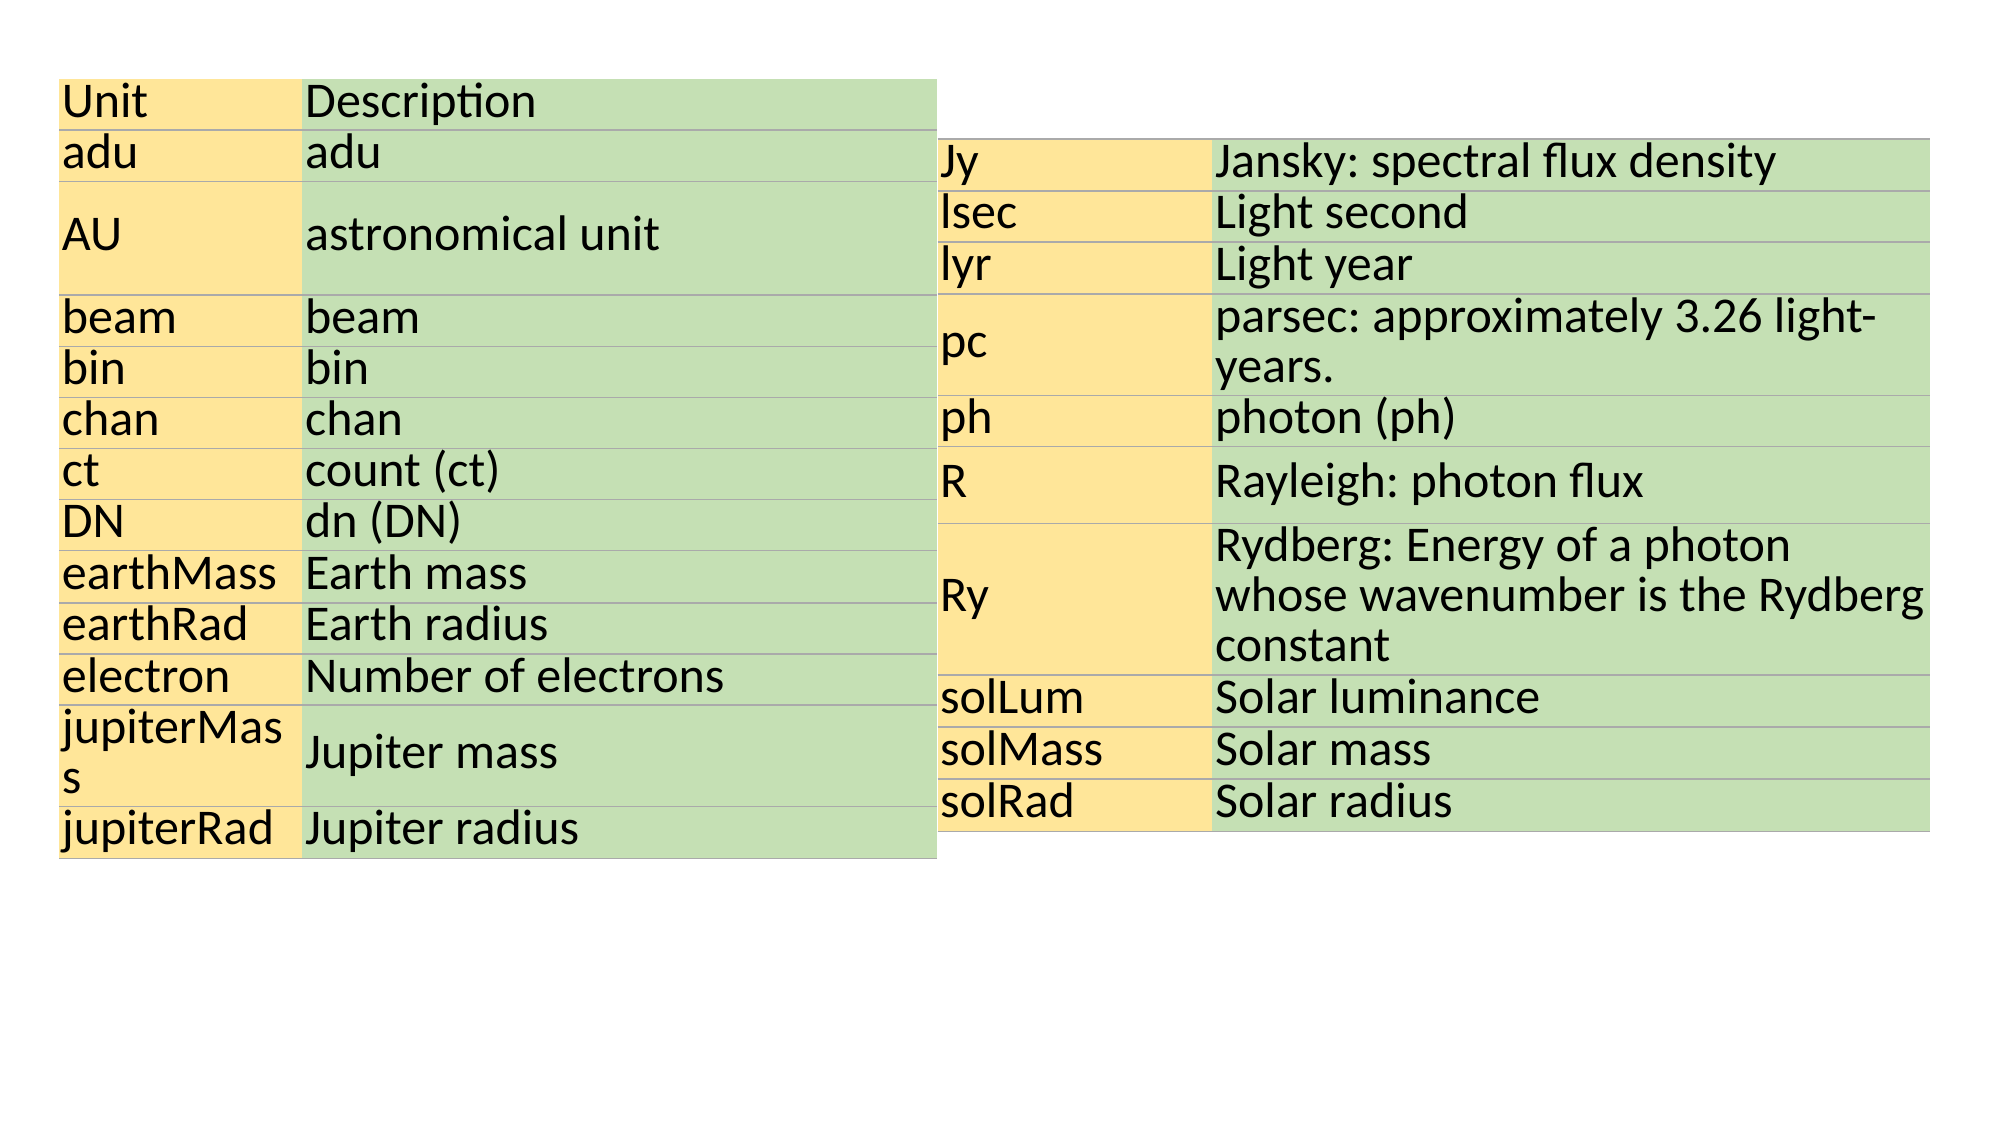

| Unit | Description |
| --- | --- |
| adu | adu |
| AU | astronomical unit |
| beam | beam |
| bin | bin |
| chan | chan |
| ct | count (ct) |
| DN | dn (DN) |
| earthMass | Earth mass |
| earthRad | Earth radius |
| electron | Number of electrons |
| jupiterMass | Jupiter mass |
| jupiterRad | Jupiter radius |
| Jy | Jansky: spectral flux density |
| --- | --- |
| lsec | Light second |
| lyr | Light year |
| pc | parsec: approximately 3.26 light-years. |
| ph | photon (ph) |
| R | Rayleigh: photon flux |
| Ry | Rydberg: Energy of a photon whose wavenumber is the Rydberg constant |
| solLum | Solar luminance |
| solMass | Solar mass |
| solRad | Solar radius |